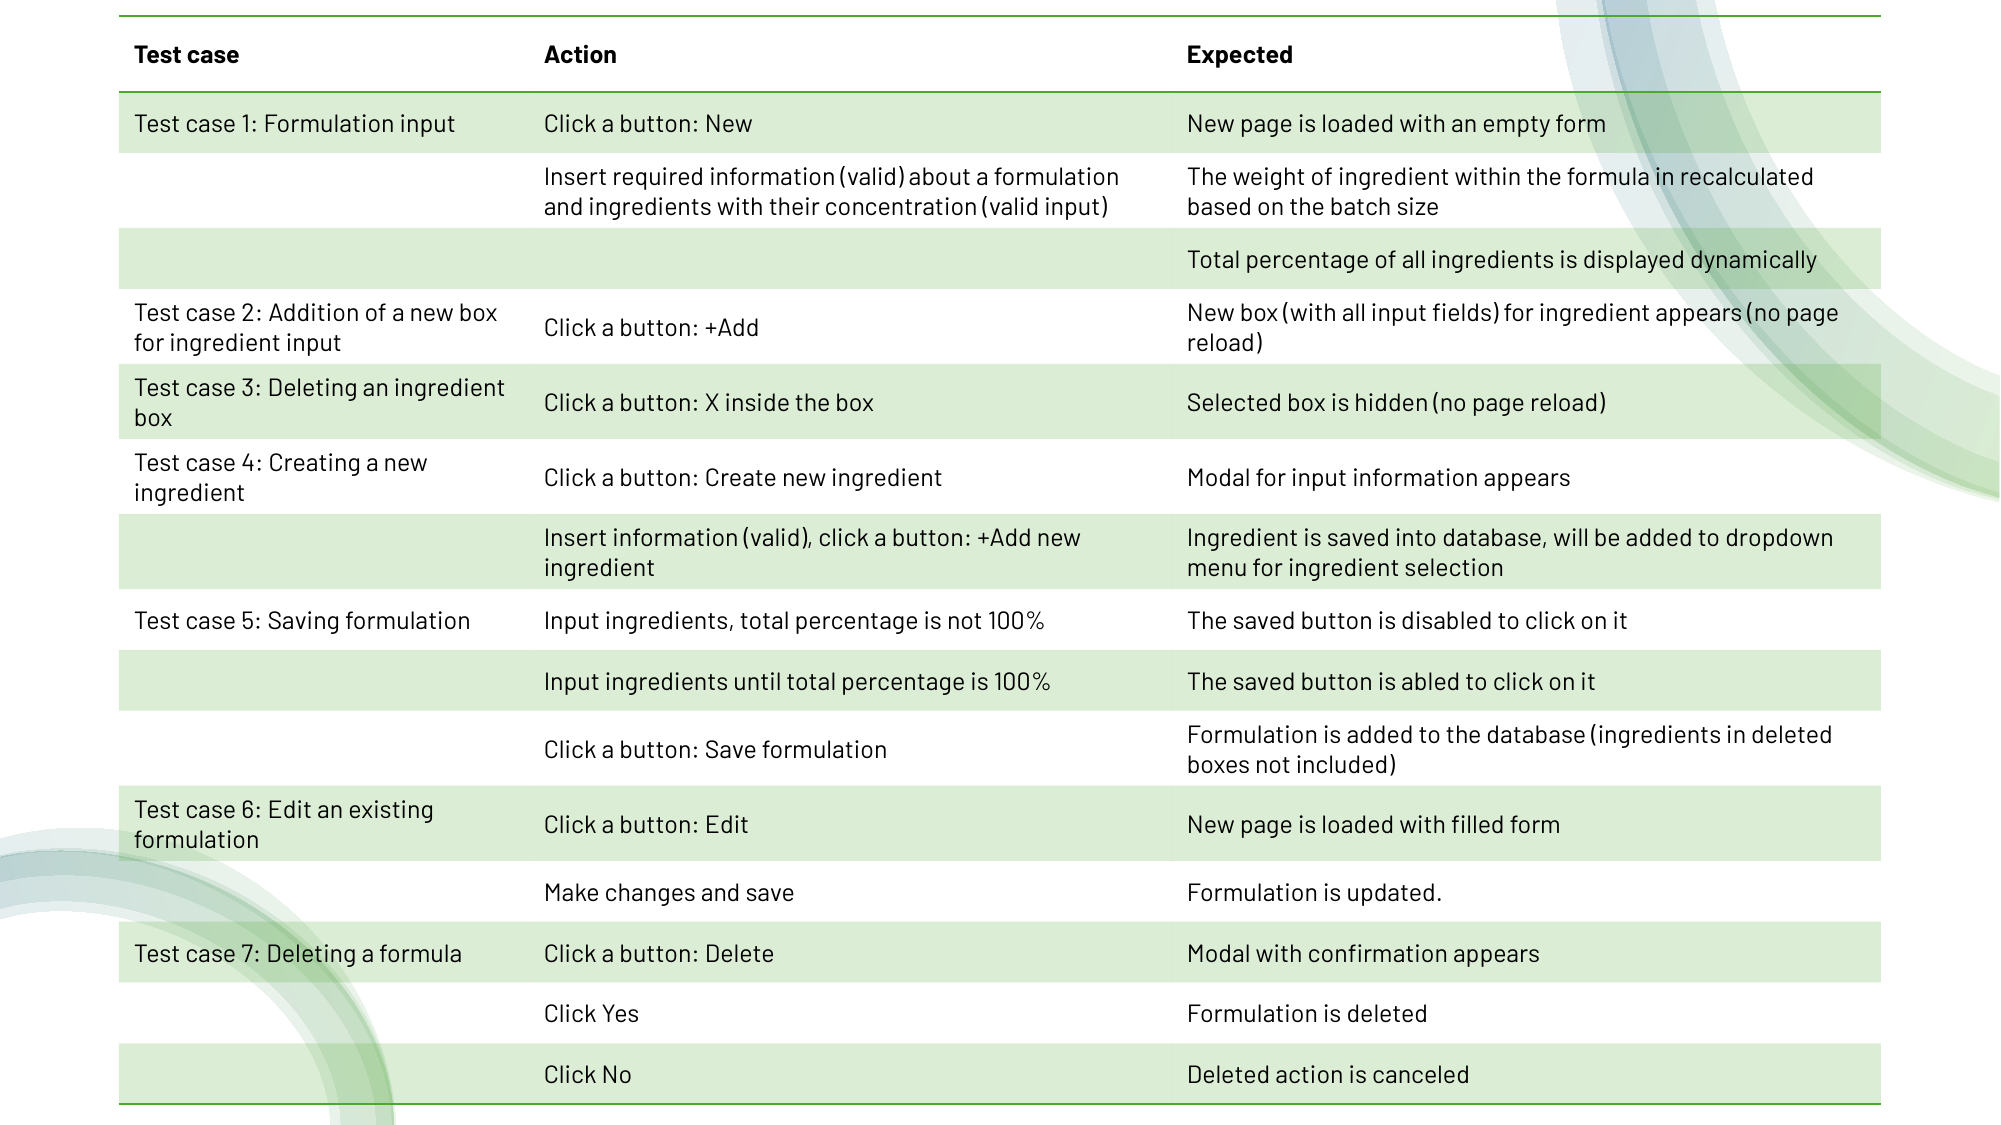

| Test case | Action | Expected |
| --- | --- | --- |
| Test case 1: Formulation input | Click a button: New | New page is loaded with an empty form |
|  | Insert required information (valid) about a formulation and ingredients with their concentration (valid input) | The weight of ingredient within the formula in recalculated based on the batch size |
|  |  | Total percentage of all ingredients is displayed dynamically |
| Test case 2: Addition of a new box for ingredient input | Click a button: +Add | New box (with all input fields) for ingredient appears (no page reload) |
| Test case 3: Deleting an ingredient box | Click a button: X inside the box | Selected box is hidden (no page reload) |
| Test case 4: Creating a new ingredient | Click a button: Create new ingredient | Modal for input information appears |
|  | Insert information (valid), click a button: +Add new ingredient | Ingredient is saved into database, will be added to dropdown menu for ingredient selection |
| Test case 5: Saving formulation | Input ingredients, total percentage is not 100% | The saved button is disabled to click on it |
|  | Input ingredients until total percentage is 100% | The saved button is abled to click on it |
|  | Click a button: Save formulation | Formulation is added to the database (ingredients in deleted boxes not included) |
| Test case 6: Edit an existing formulation | Click a button: Edit | New page is loaded with filled form |
|  | Make changes and save | Formulation is updated. |
| Test case 7: Deleting a formula | Click a button: Delete | Modal with confirmation appears |
|  | Click Yes | Formulation is deleted |
|  | Click No | Deleted action is canceled |